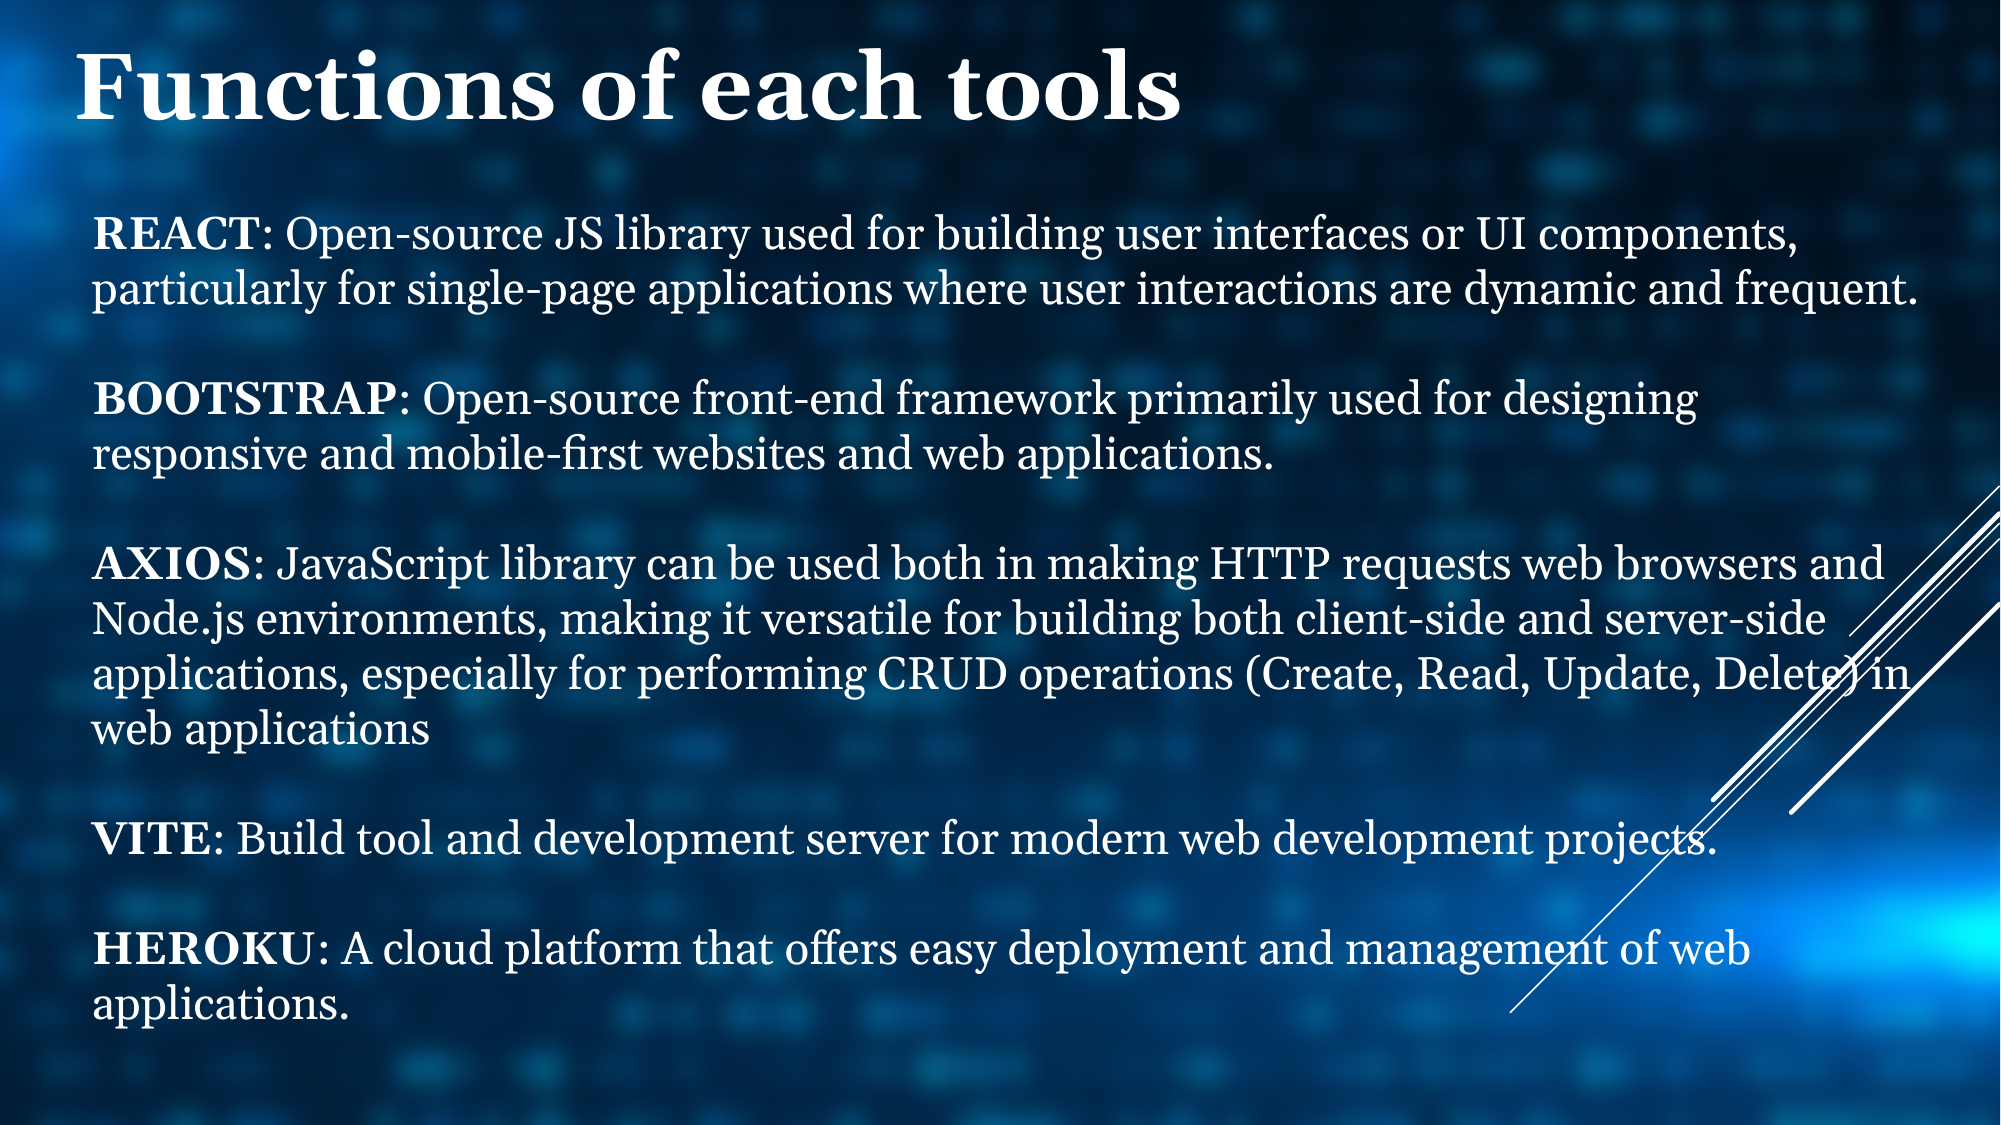

Functions of each tools
REACT: Open-source JS library used for building user interfaces or UI components, particularly for single-page applications where user interactions are dynamic and frequent.

BOOTSTRAP: Open-source front-end framework primarily used for designing responsive and mobile-first websites and web applications.

AXIOS: JavaScript library can be used both in making HTTP requests web browsers and Node.js environments, making it versatile for building both client-side and server-side applications, especially for performing CRUD operations (Create, Read, Update, Delete) in web applications

VITE: Build tool and development server for modern web development projects.

HEROKU: A cloud platform that offers easy deployment and management of web applications.